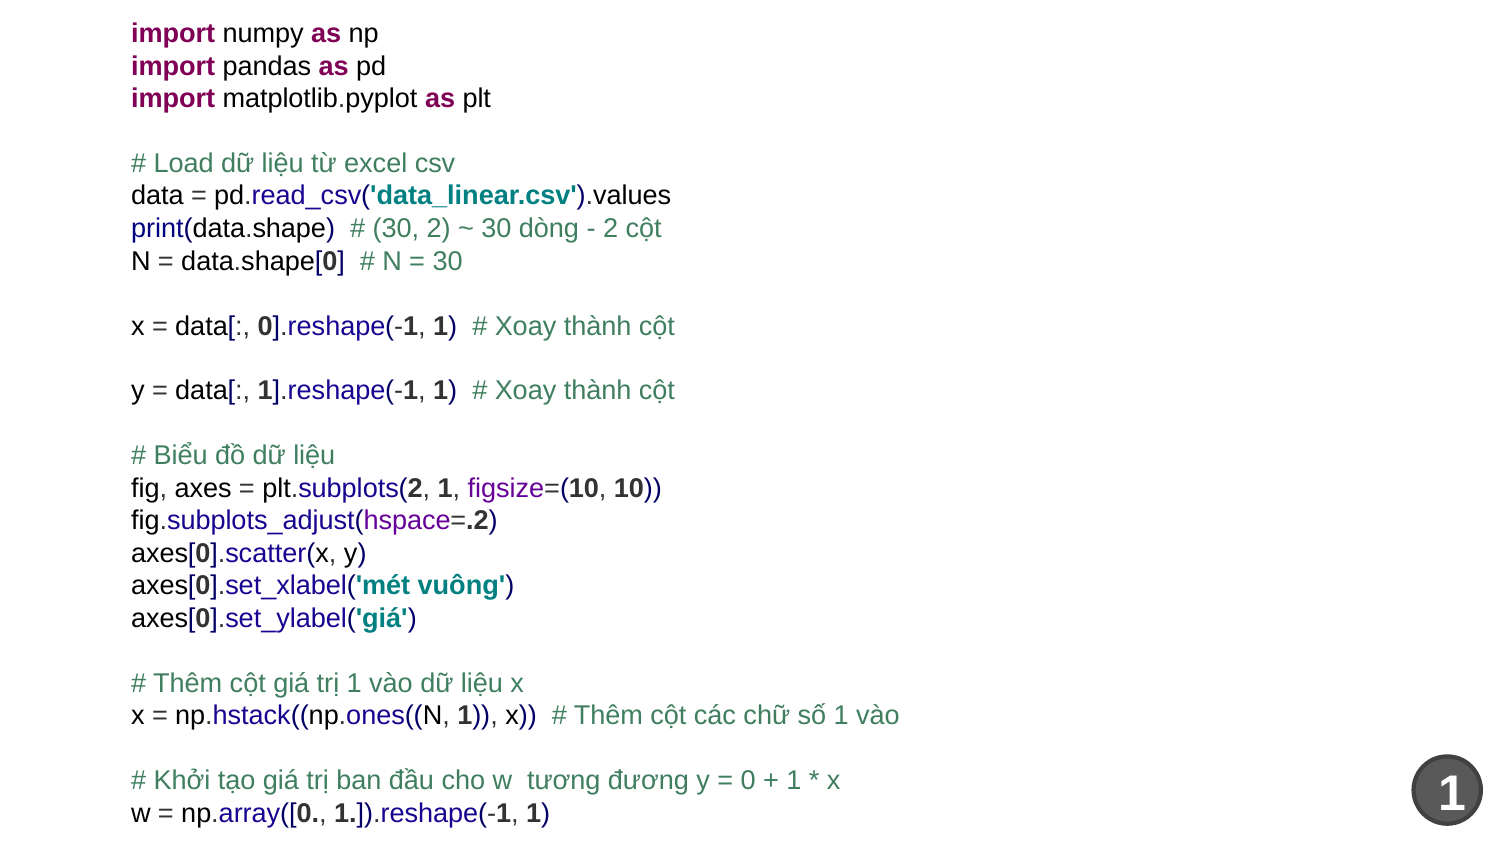

import numpy as np
import pandas as pd
import matplotlib.pyplot as plt
# Load dữ liệu từ excel csv
data = pd.read_csv('data_linear.csv').values
print(data.shape)  # (30, 2) ~ 30 dòng - 2 cột
N = data.shape[0]  # N = 30
x = data[:, 0].reshape(-1, 1)  # Xoay thành cột
y = data[:, 1].reshape(-1, 1)  # Xoay thành cột
# Biểu đồ dữ liệu
fig, axes = plt.subplots(2, 1, figsize=(10, 10))
fig.subplots_adjust(hspace=.2)
axes[0].scatter(x, y)
axes[0].set_xlabel('mét vuông')
axes[0].set_ylabel('giá')
# Thêm cột giá trị 1 vào dữ liệu x
x = np.hstack((np.ones((N, 1)), x))  # Thêm cột các chữ số 1 vào
# Khởi tạo giá trị ban đầu cho w  tương đương y = 0 + 1 * x
w = np.array([0., 1.]).reshape(-1, 1)
1